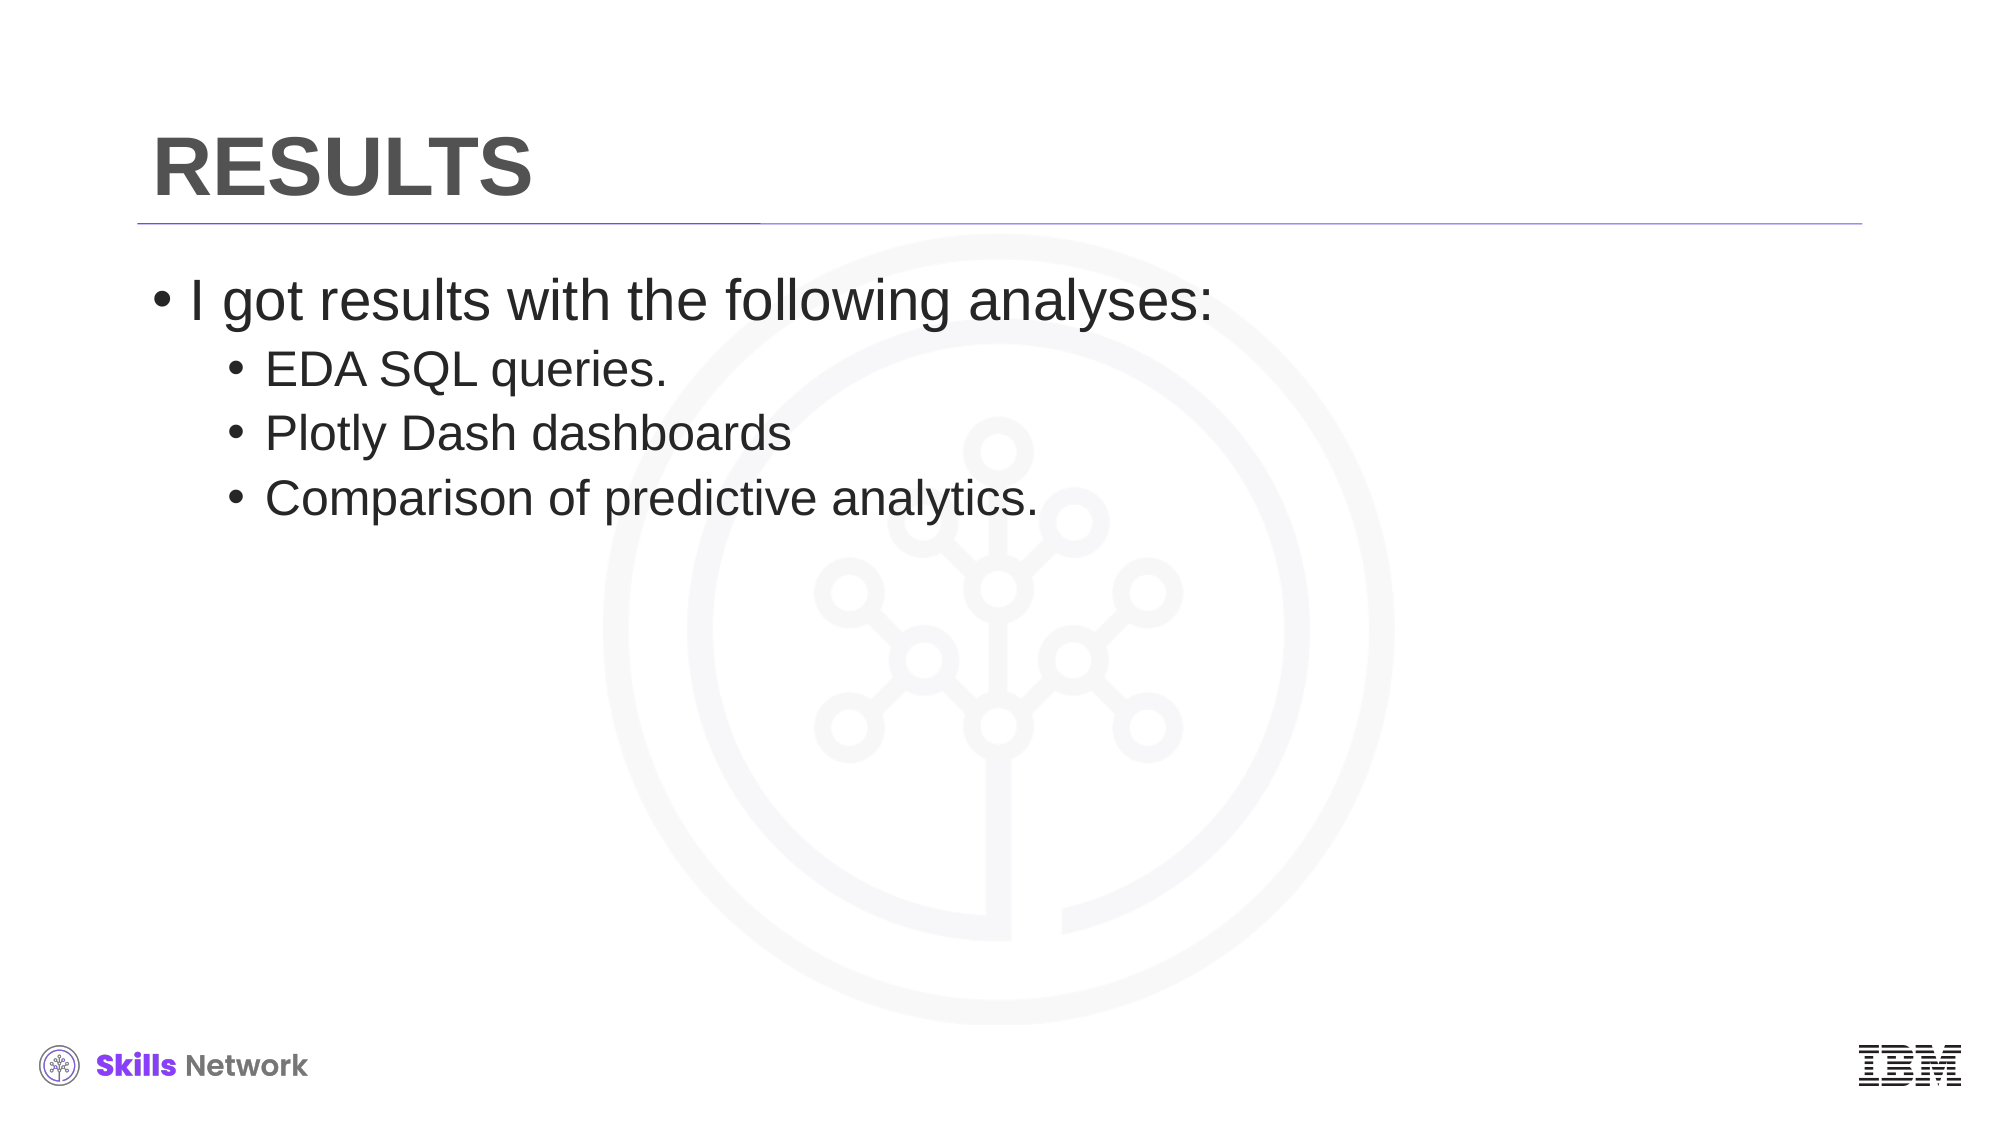

# RESULTS
I got results with the following analyses:
EDA SQL queries.
Plotly Dash dashboards
Comparison of predictive analytics.